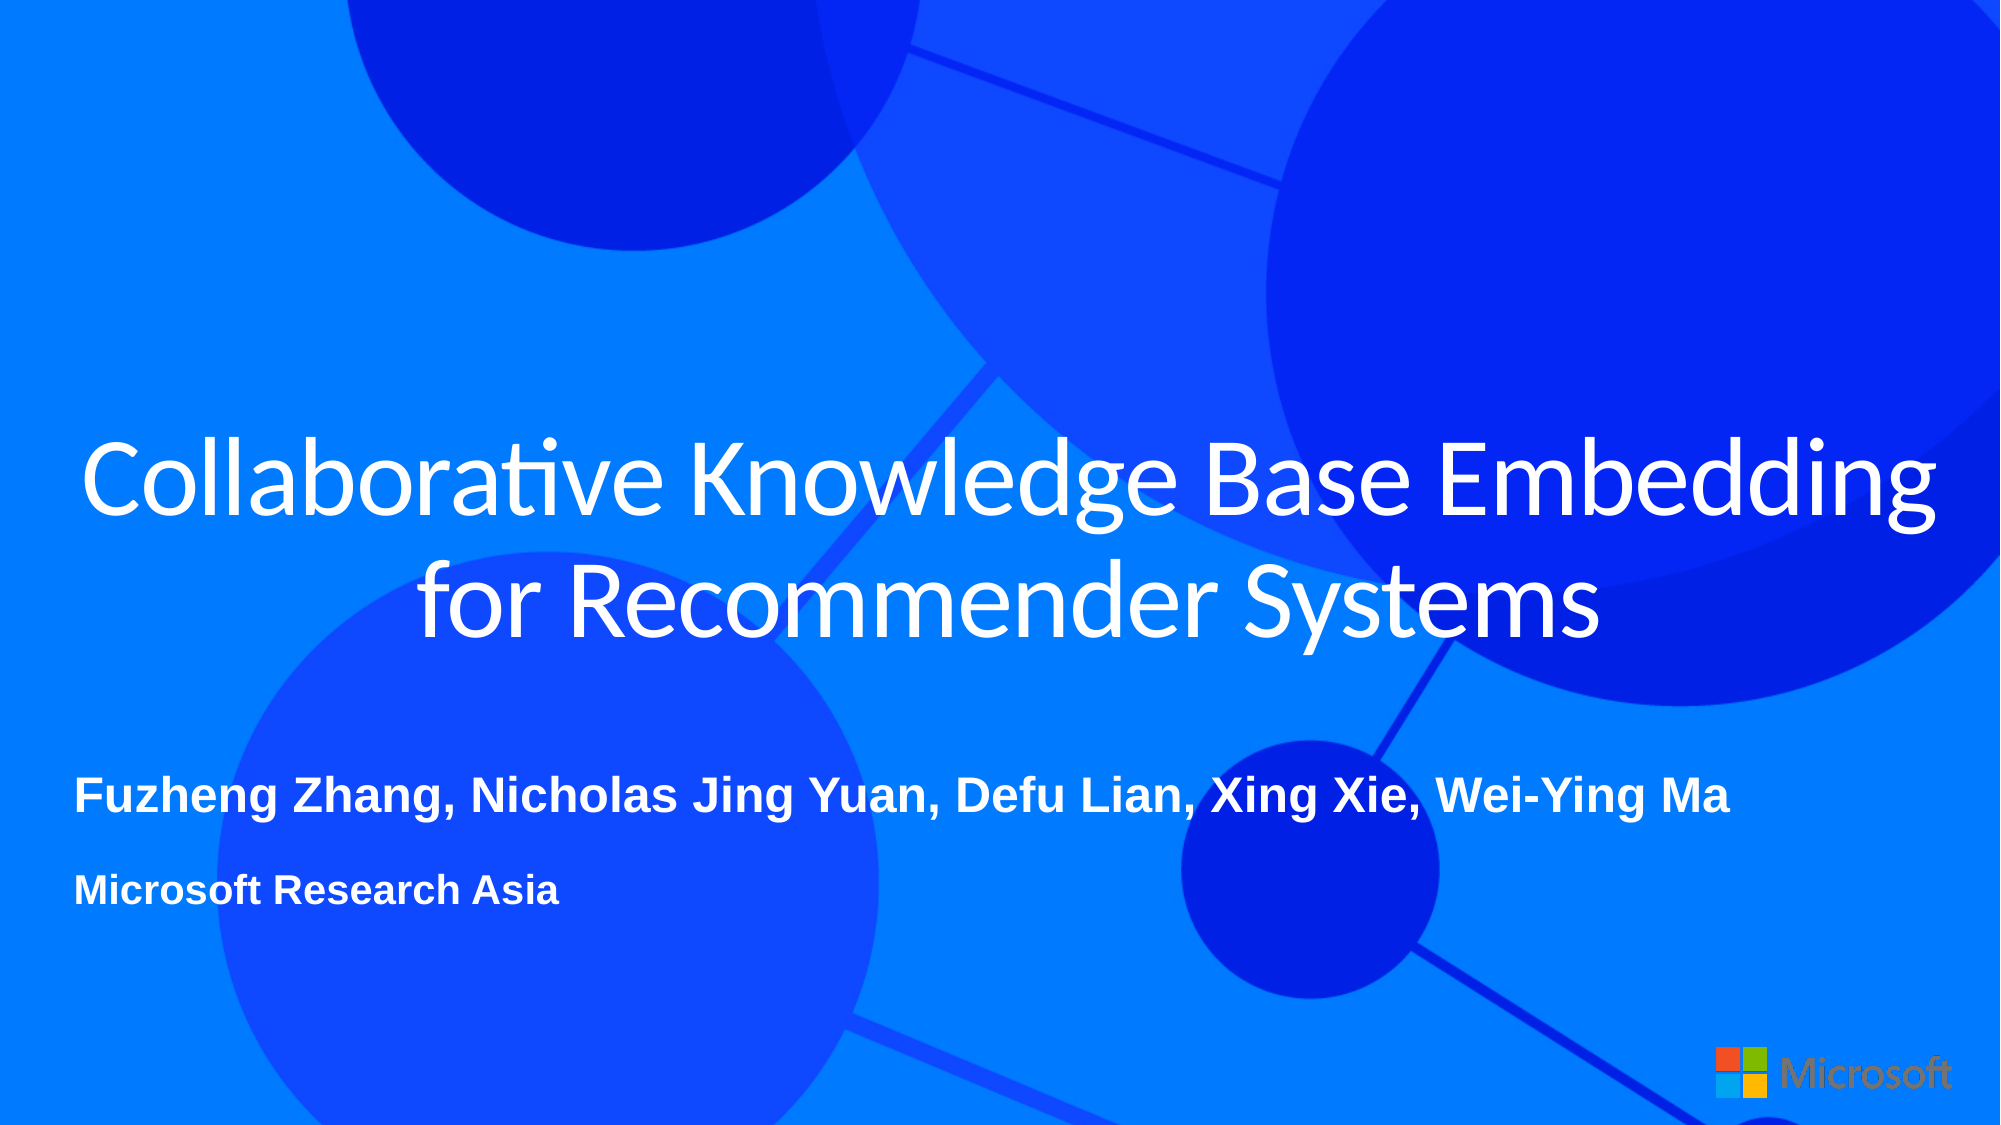

# Collaborative Knowledge Base Embedding for Recommender Systems
Fuzheng Zhang, Nicholas Jing Yuan, Defu Lian, Xing Xie, Wei-Ying Ma

Microsoft Research Asia